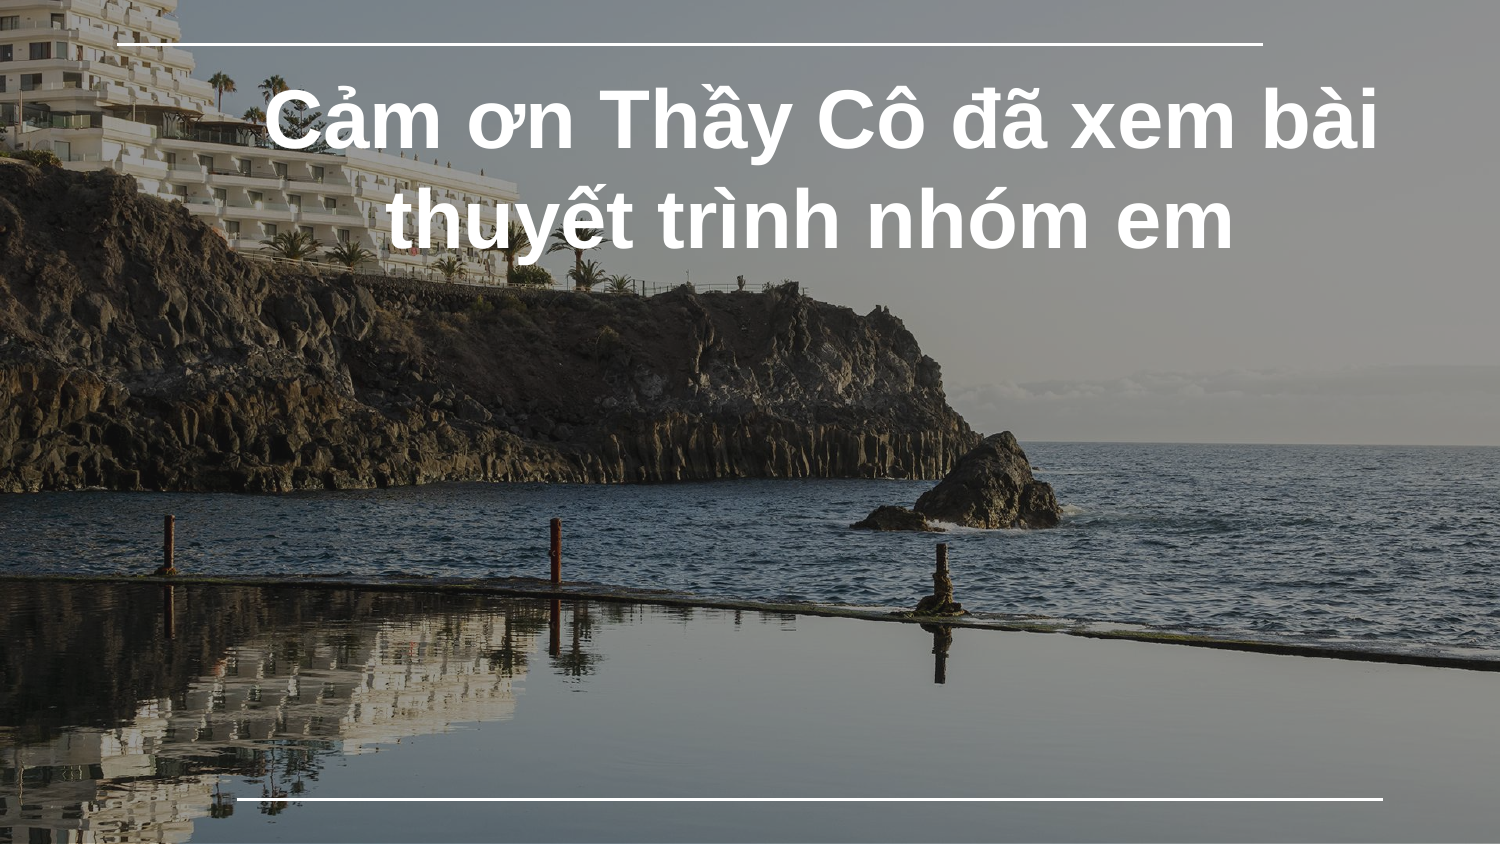

# Cảm ơn Thầy Cô đã xem bài thuyết trình nhóm em